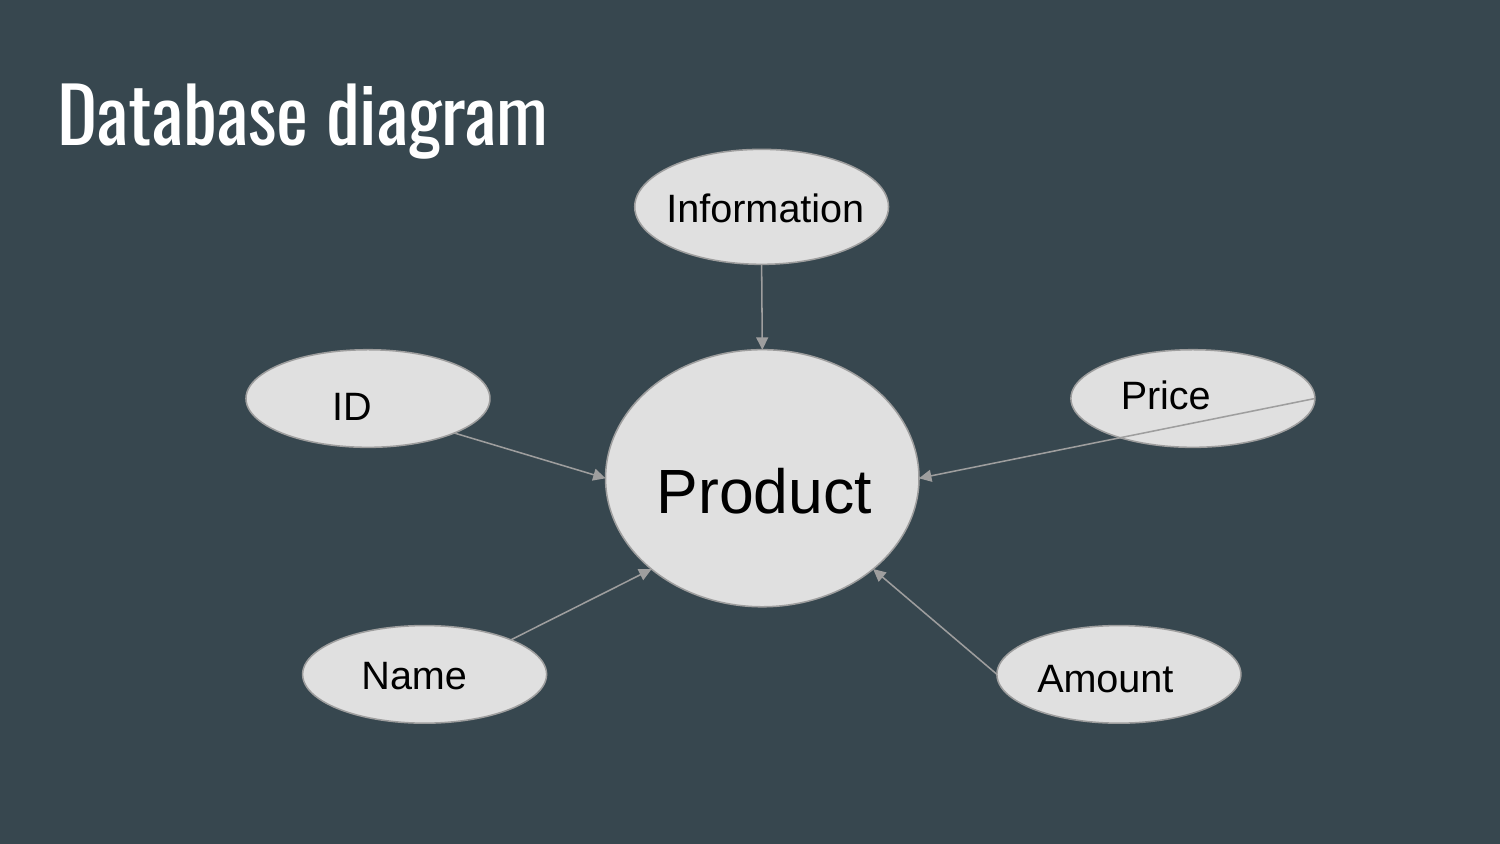

# Database diagram

Information

Price
ID
   Product

Name
Amount